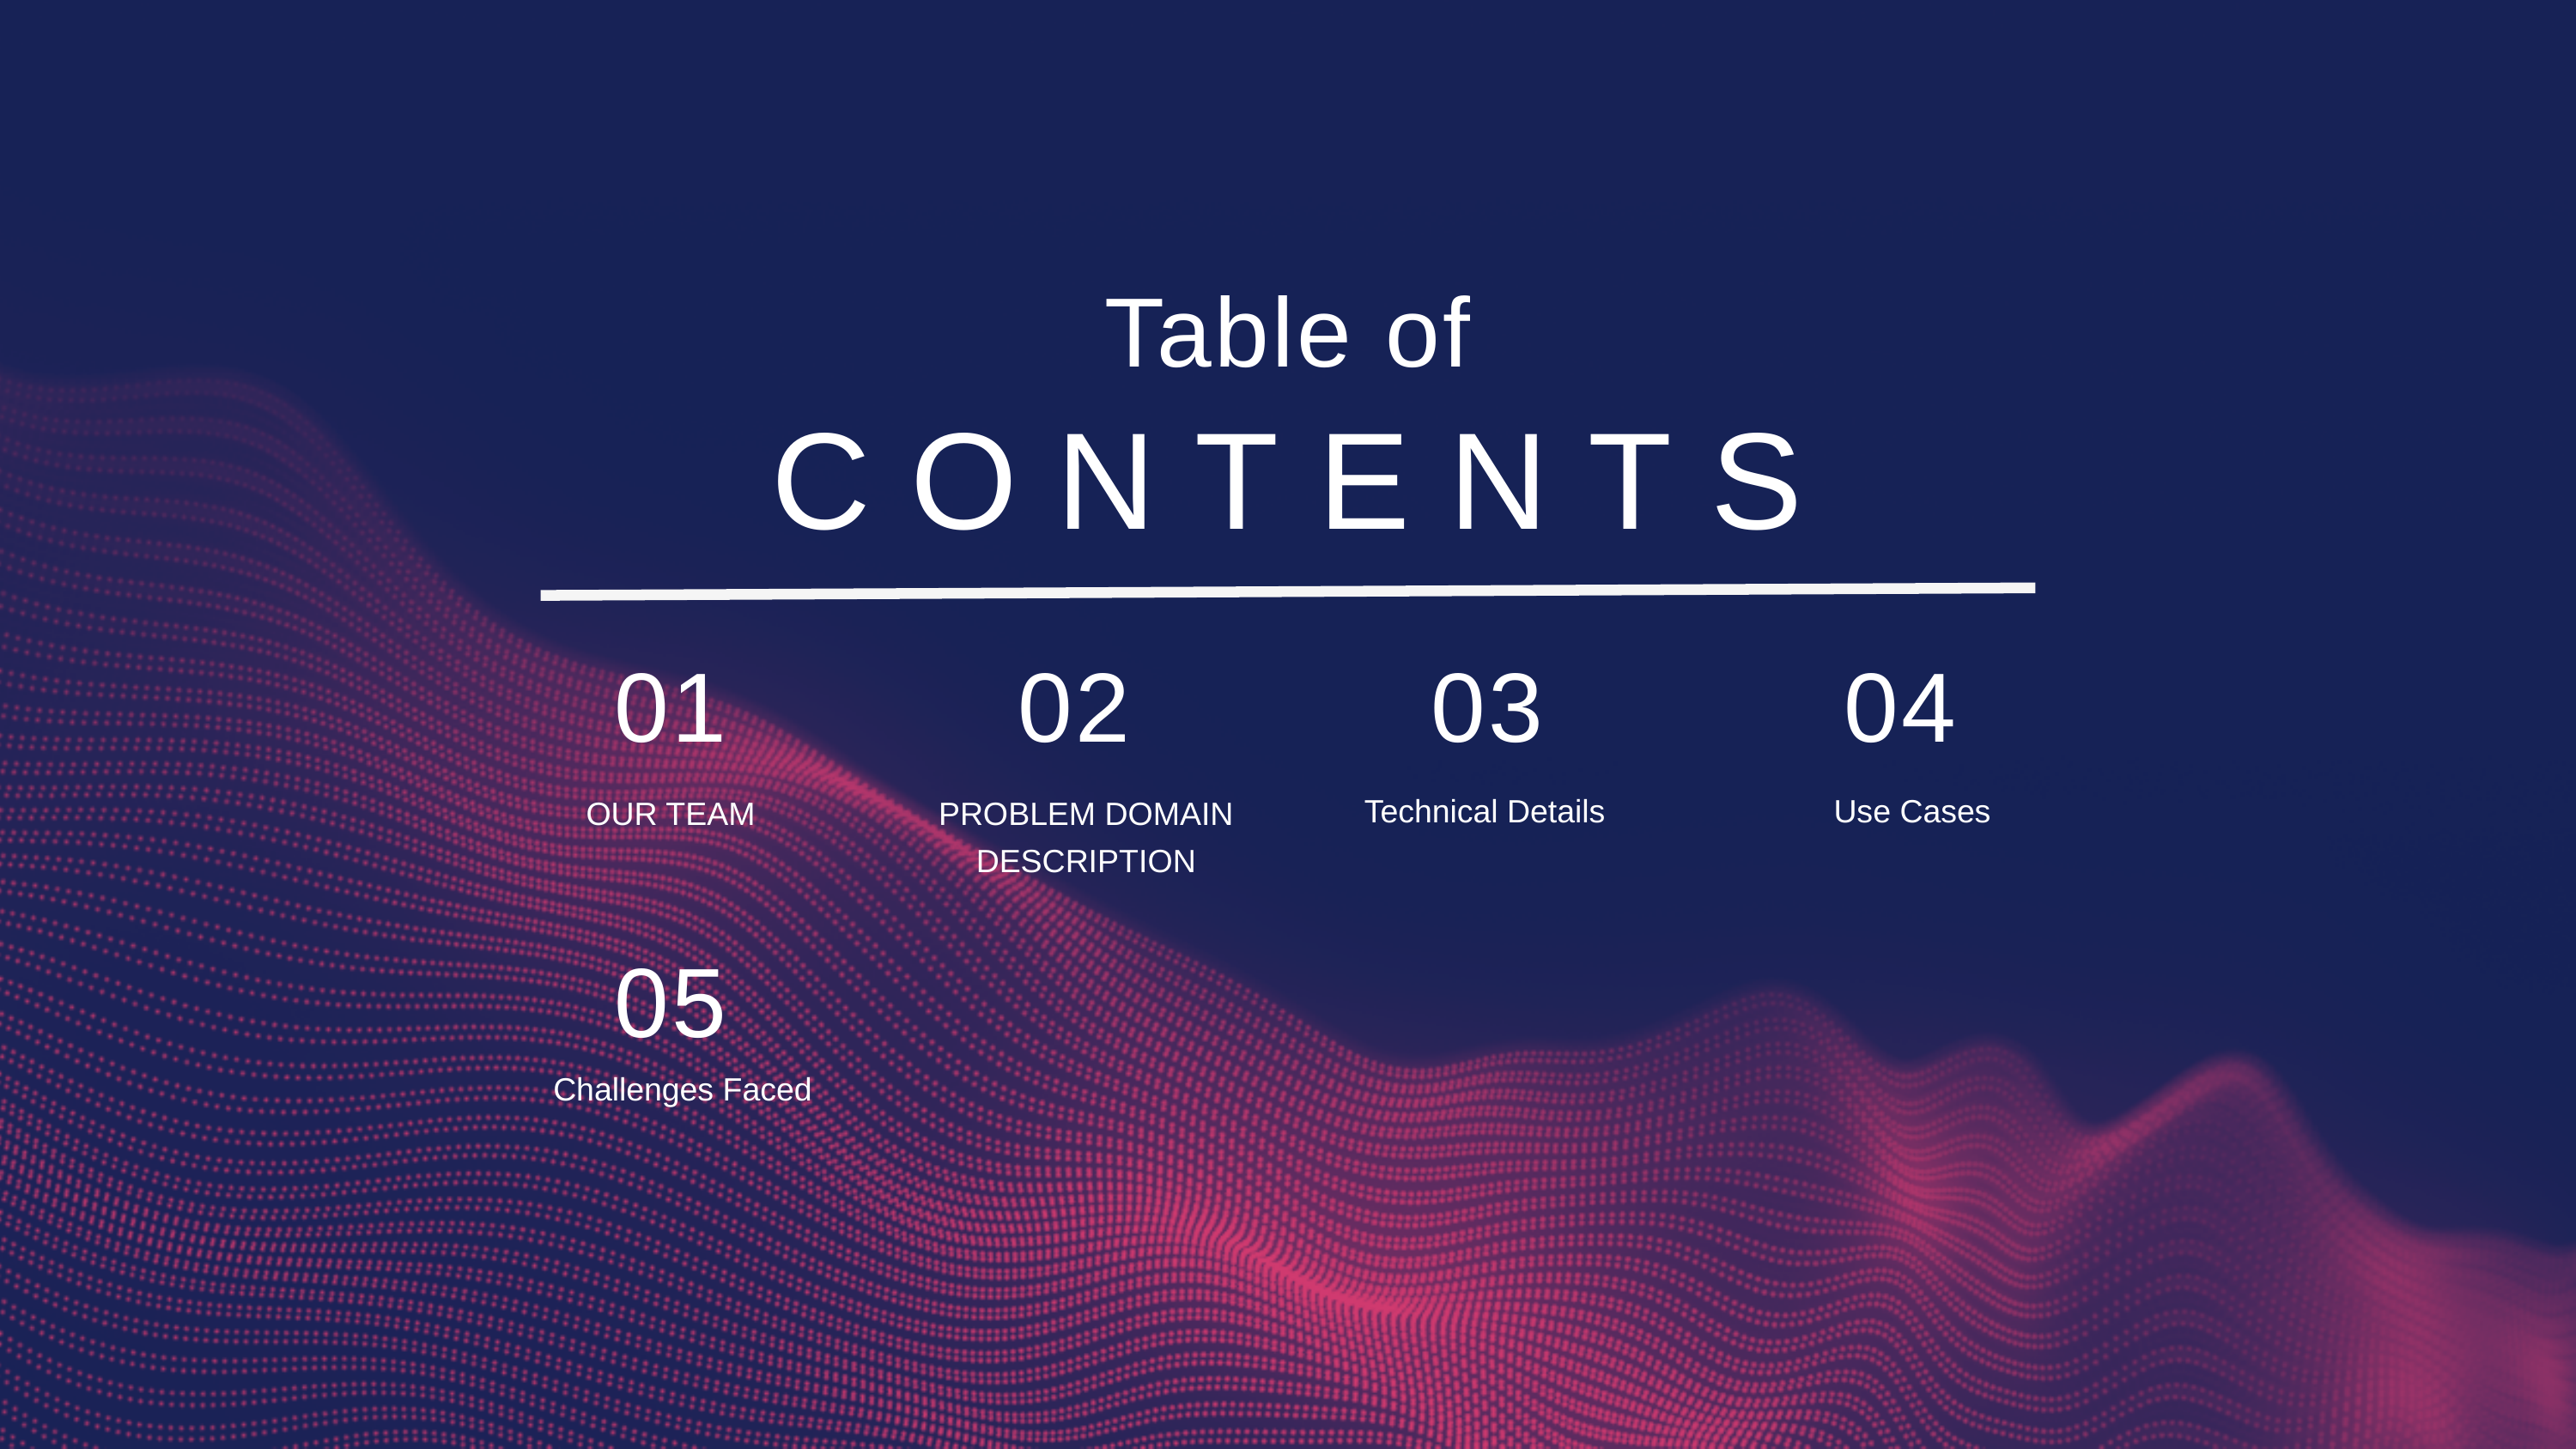

Table of
CONTENTS

01
02
03
04
Technical Details
Use Cases
OUR TEAM

PROBLEM DOMAIN DESCRIPTION
05
Challenges Faced